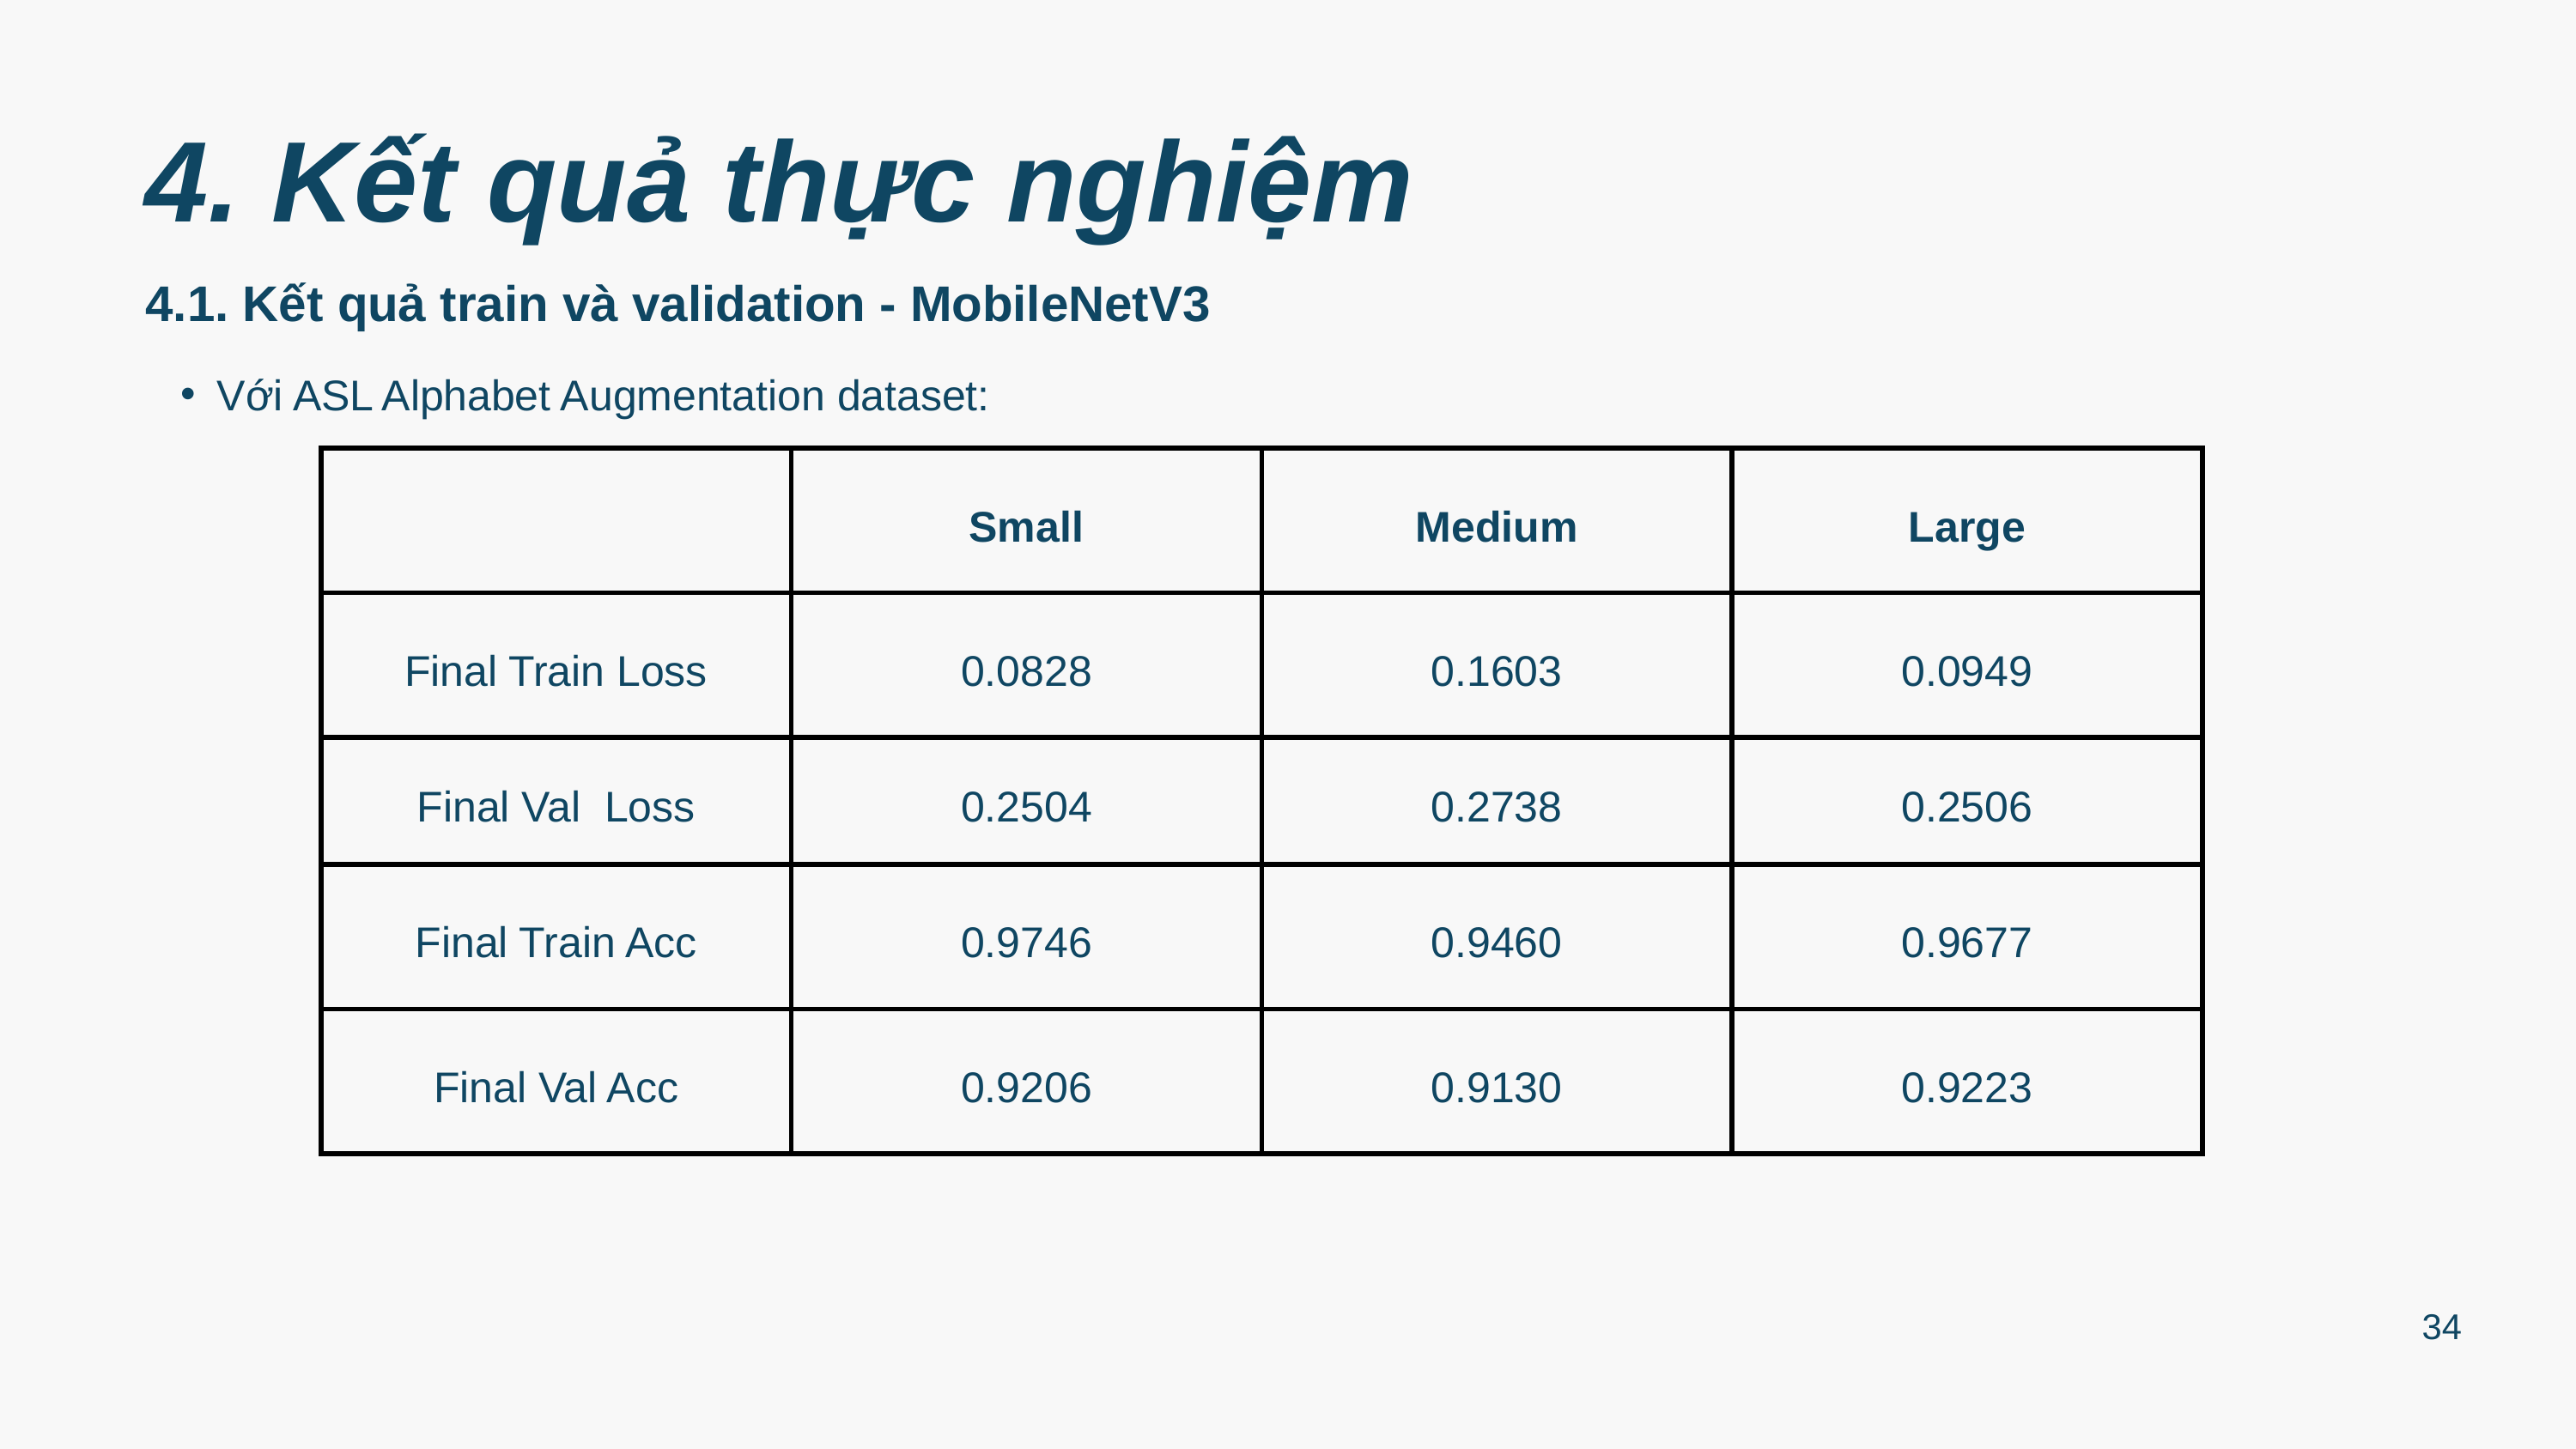

4. Kết quả thực nghiệm
4.1. Kết quả train và validation - MobileNetV3
Với ASL Alphabet Augmentation dataset:
|  | Small | Medium | Large |
| --- | --- | --- | --- |
| Final Train Loss | 0.0828 | 0.1603 | 0.0949 |
| Final Val Loss | 0.2504 | 0.2738 | 0.2506 |
| Final Train Acc | 0.9746 | 0.9460 | 0.9677 |
| Final Val Acc | 0.9206 | 0.9130 | 0.9223 |
34